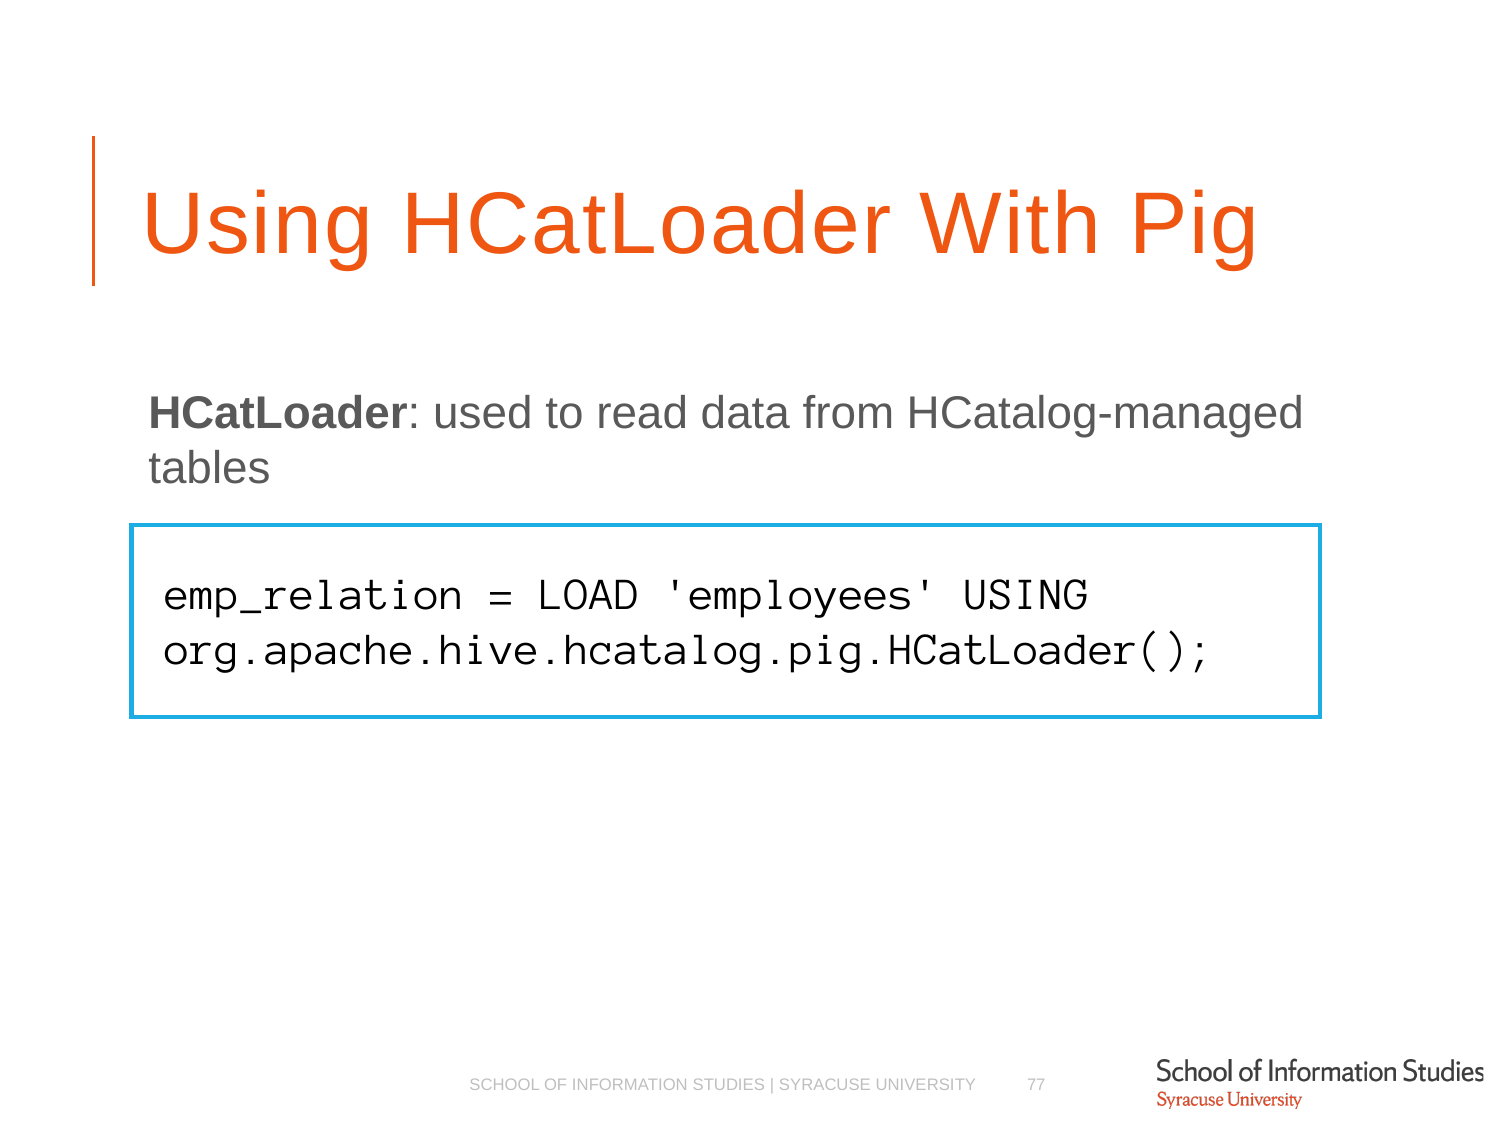

# Using HCatLoader With Pig
HCatLoader: used to read data from HCatalog-managed tables

emp_relation = LOAD 'employees' USING org.apache.hive.hcatalog.pig.HCatLoader();
School of Information Studies | Syracuse University
77